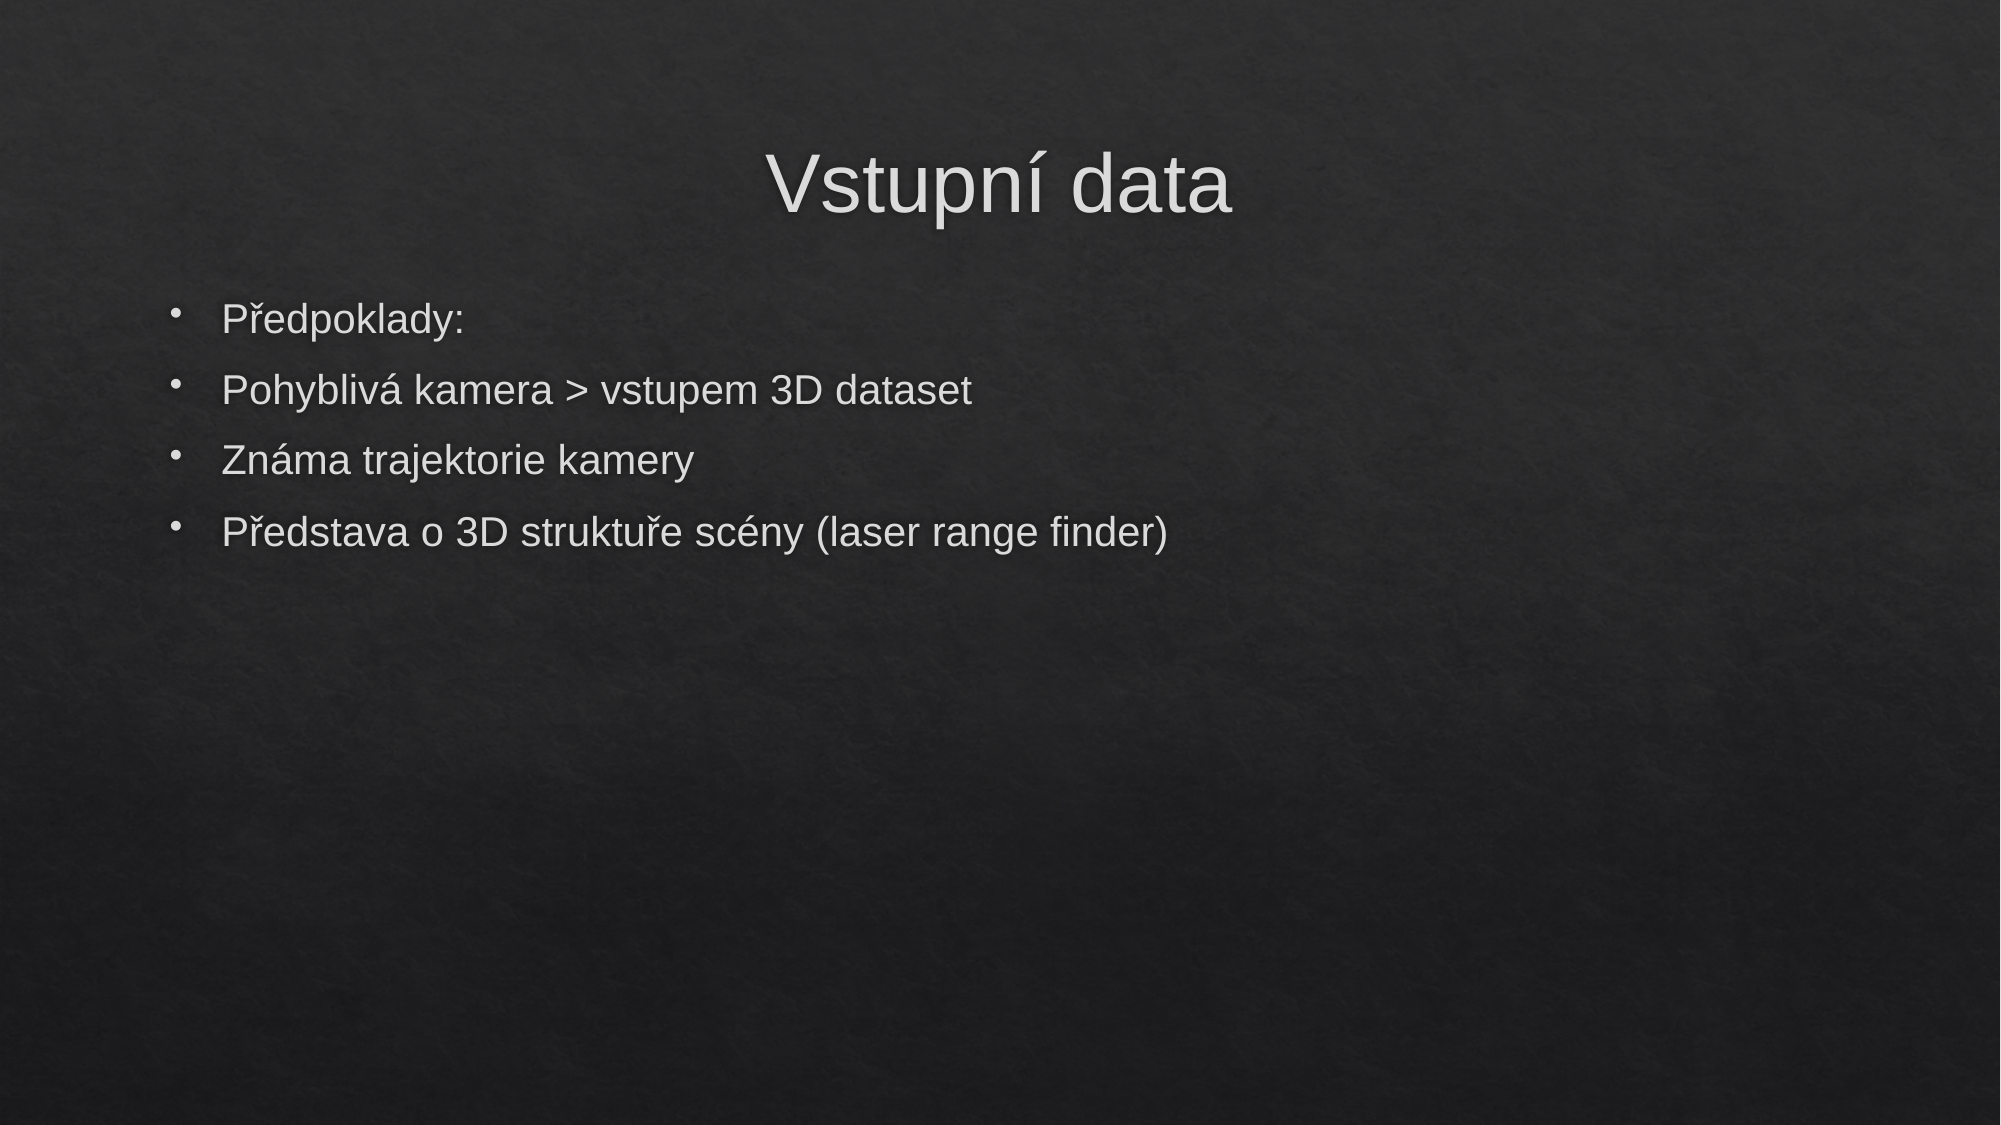

# Vstupní data
Předpoklady:
Pohyblivá kamera > vstupem 3D dataset
Známa trajektorie kamery
Představa o 3D struktuře scény (laser range finder)